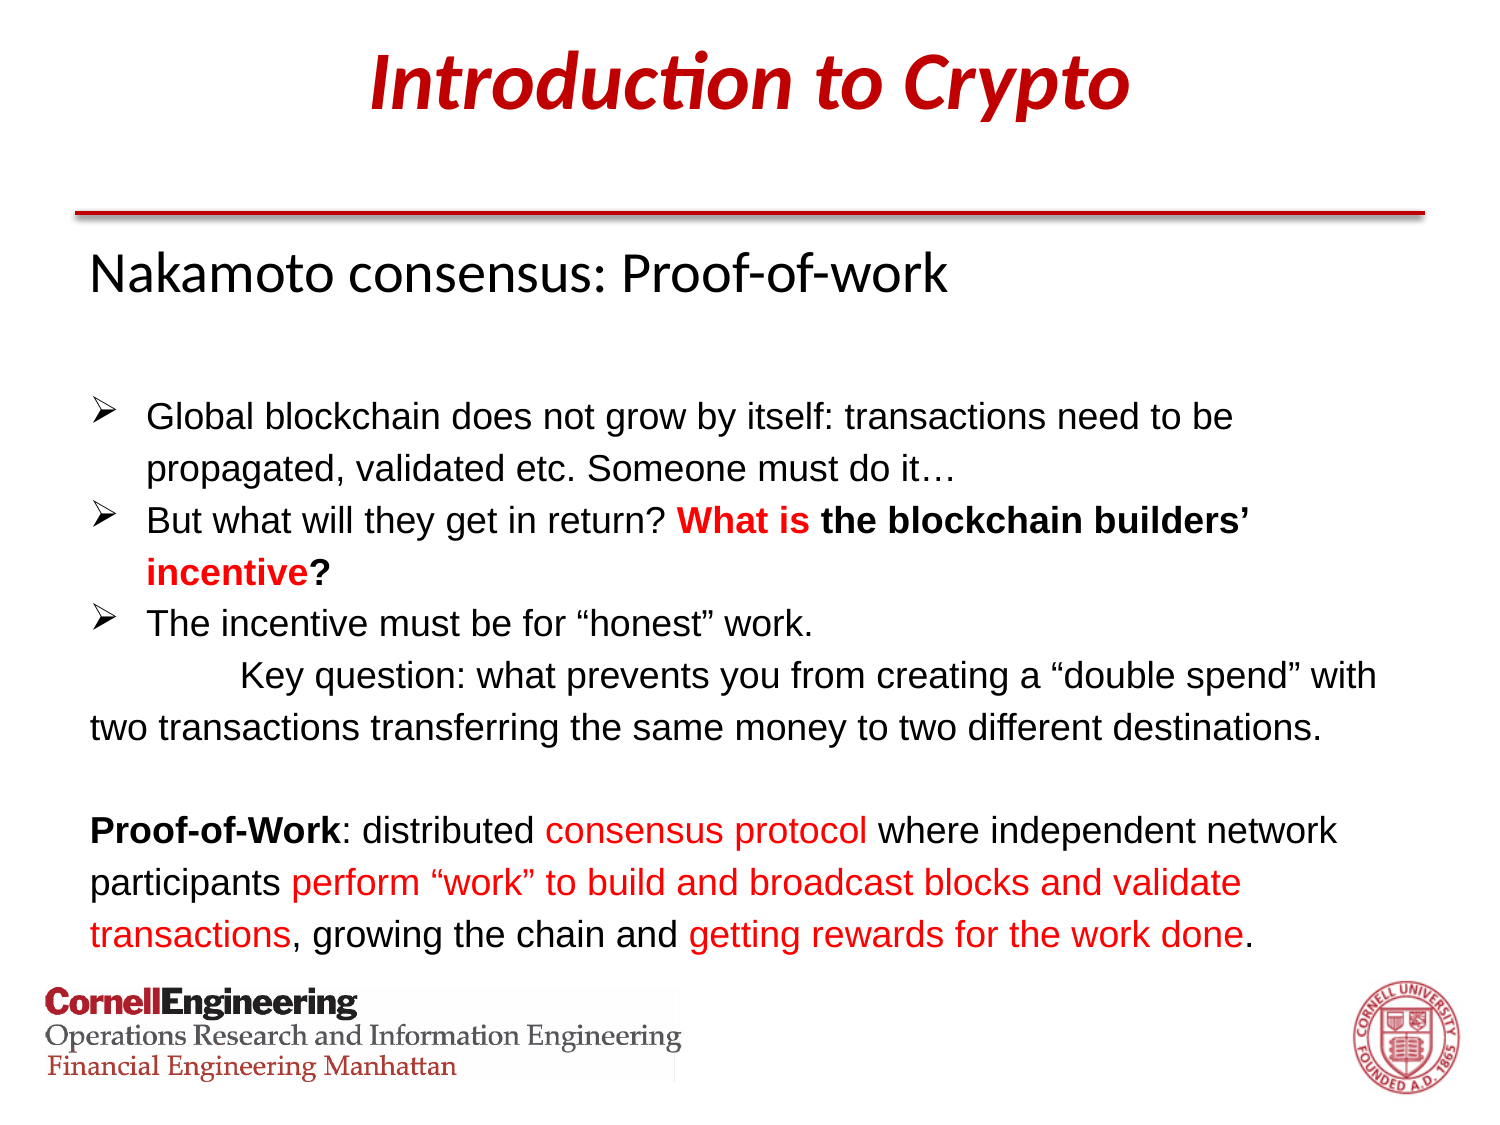

# Introduction to Crypto
Nakamoto consensus: Proof-of-work

Global blockchain does not grow by itself: transactions need to be propagated, validated etc. Someone must do it…
But what will they get in return? What is the blockchain builders’ incentive?
The incentive must be for “honest” work.
	Key question: what prevents you from creating a “double spend” with two transactions transferring the same money to two different destinations.

Proof-of-Work: distributed consensus protocol where independent network participants perform “work” to build and broadcast blocks and validate transactions, growing the chain and getting rewards for the work done.